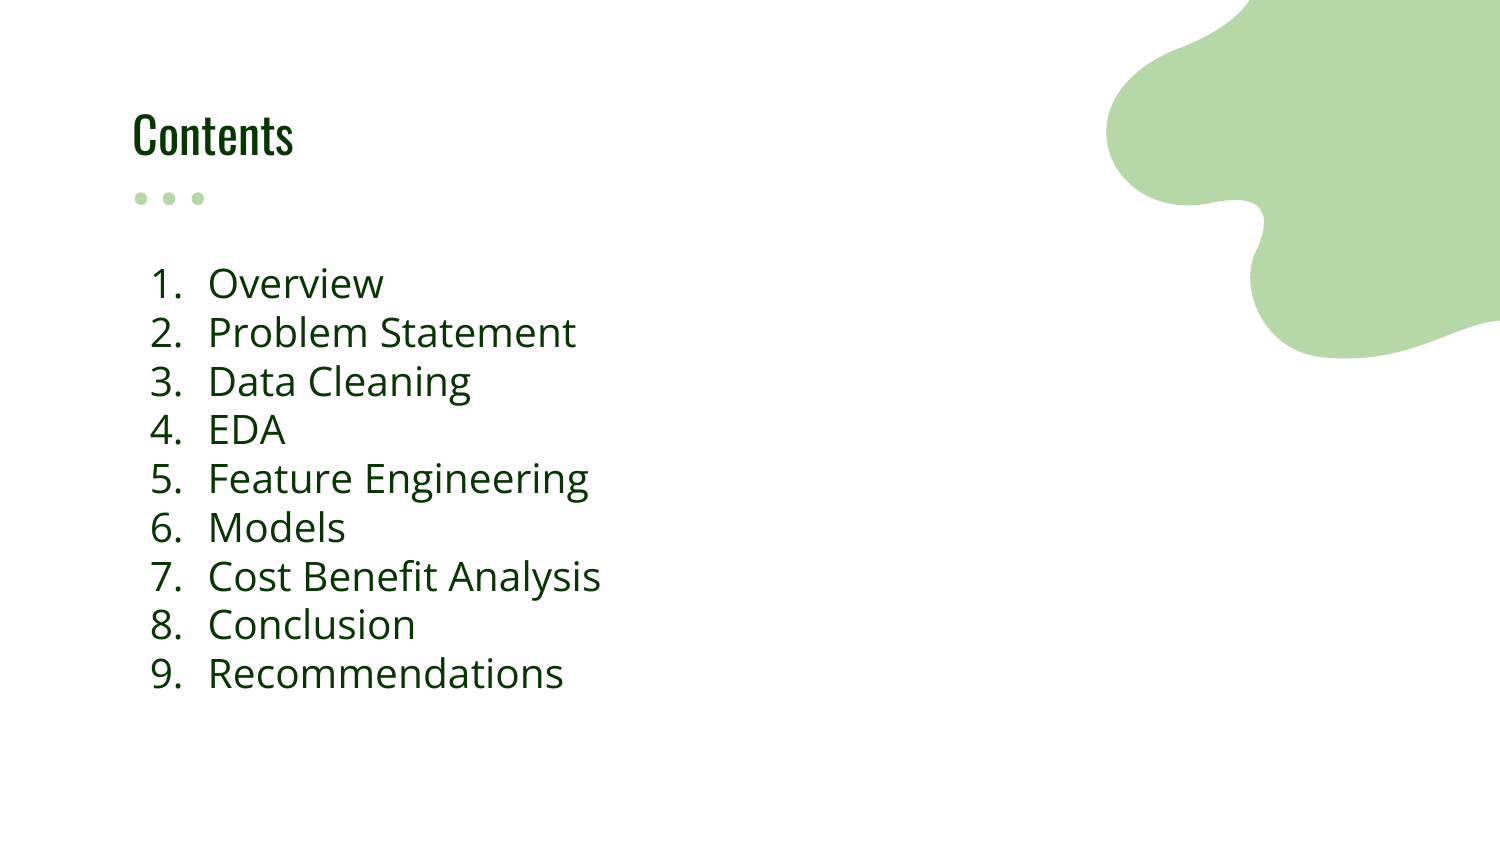

# Contents

Overview
Problem Statement
Data Cleaning
EDA
Feature Engineering
Models
Cost Benefit Analysis
Conclusion
Recommendations